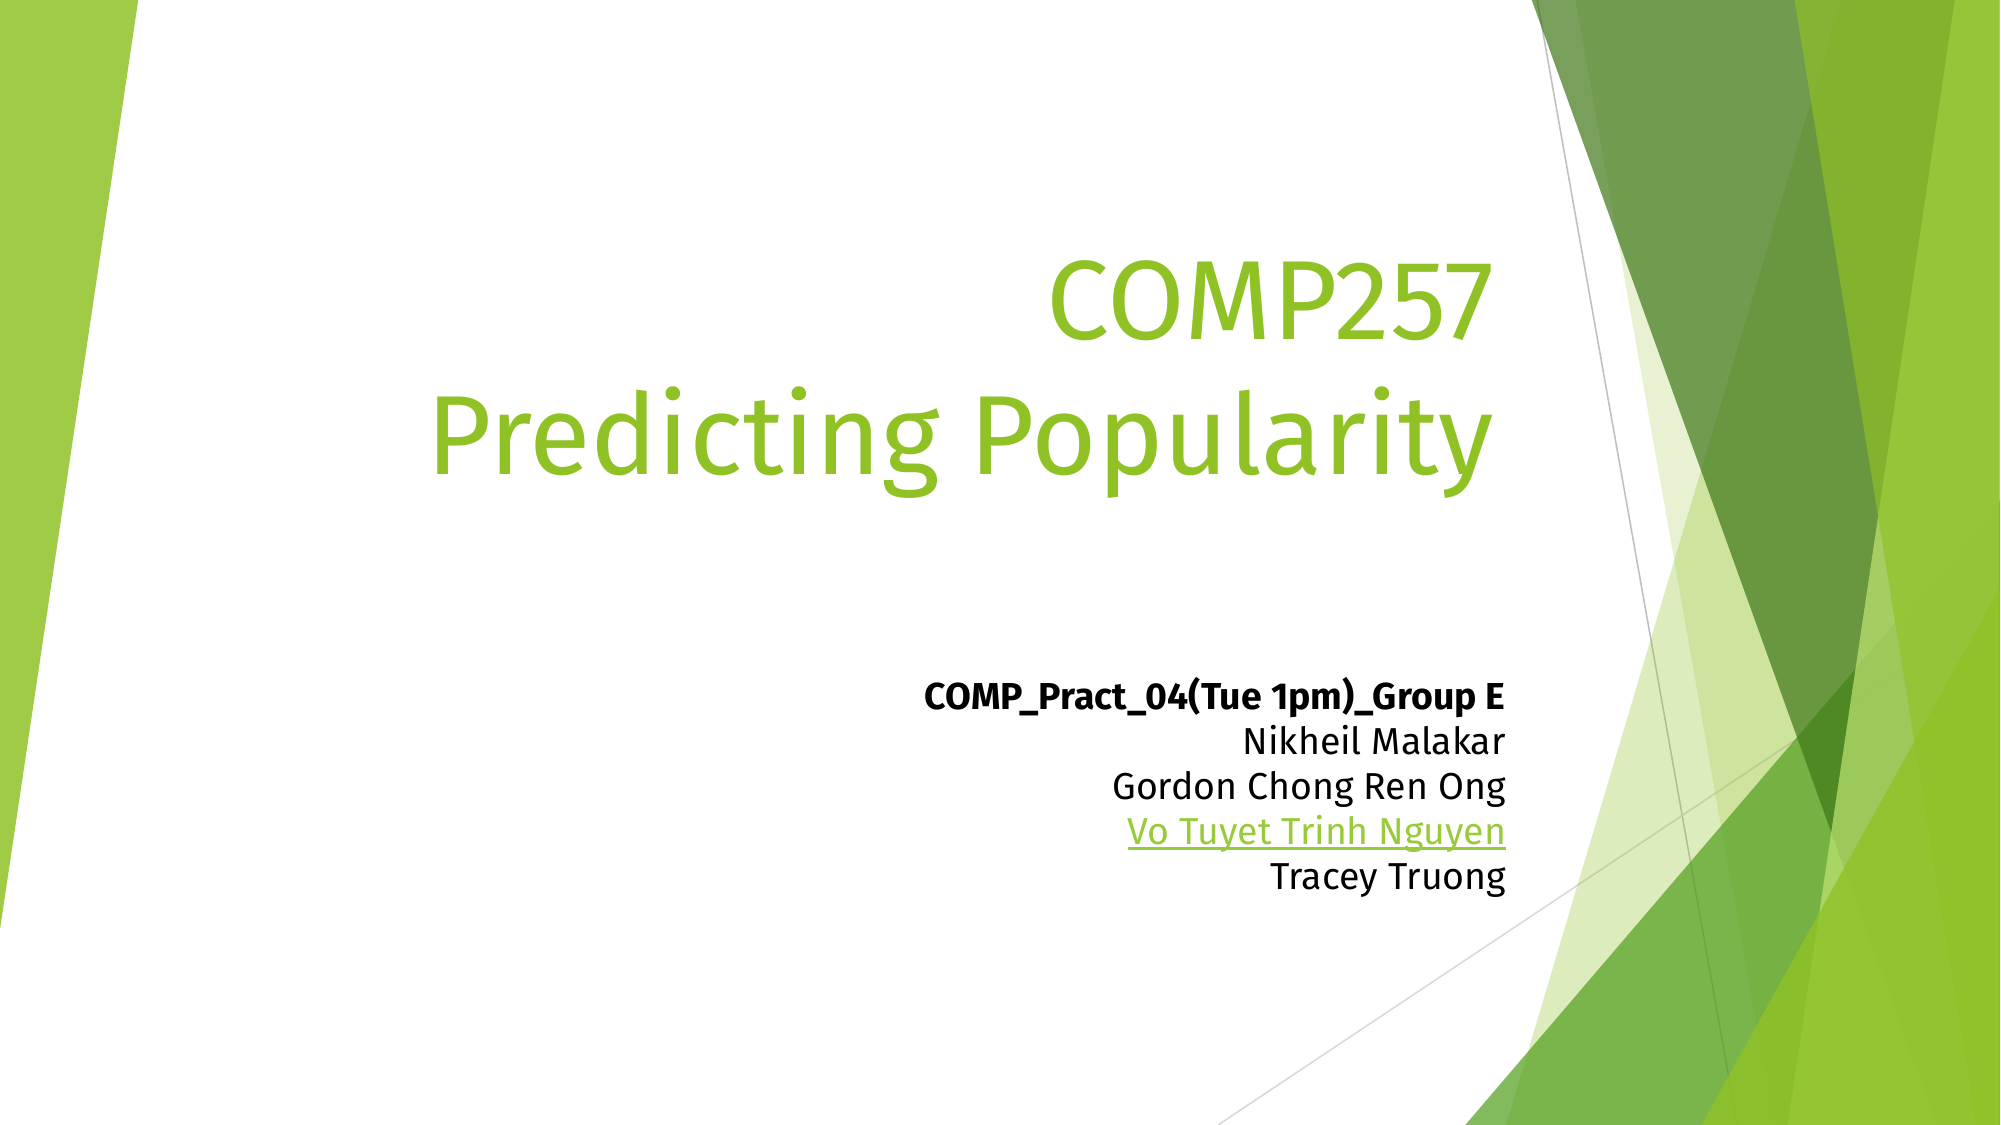

# COMP257
 Predicting Popularity
COMP_Pract_04(Tue 1pm)_Group E
Nikheil Malakar
Gordon Chong Ren Ong
Vo Tuyet Trinh Nguyen
Tracey Truong